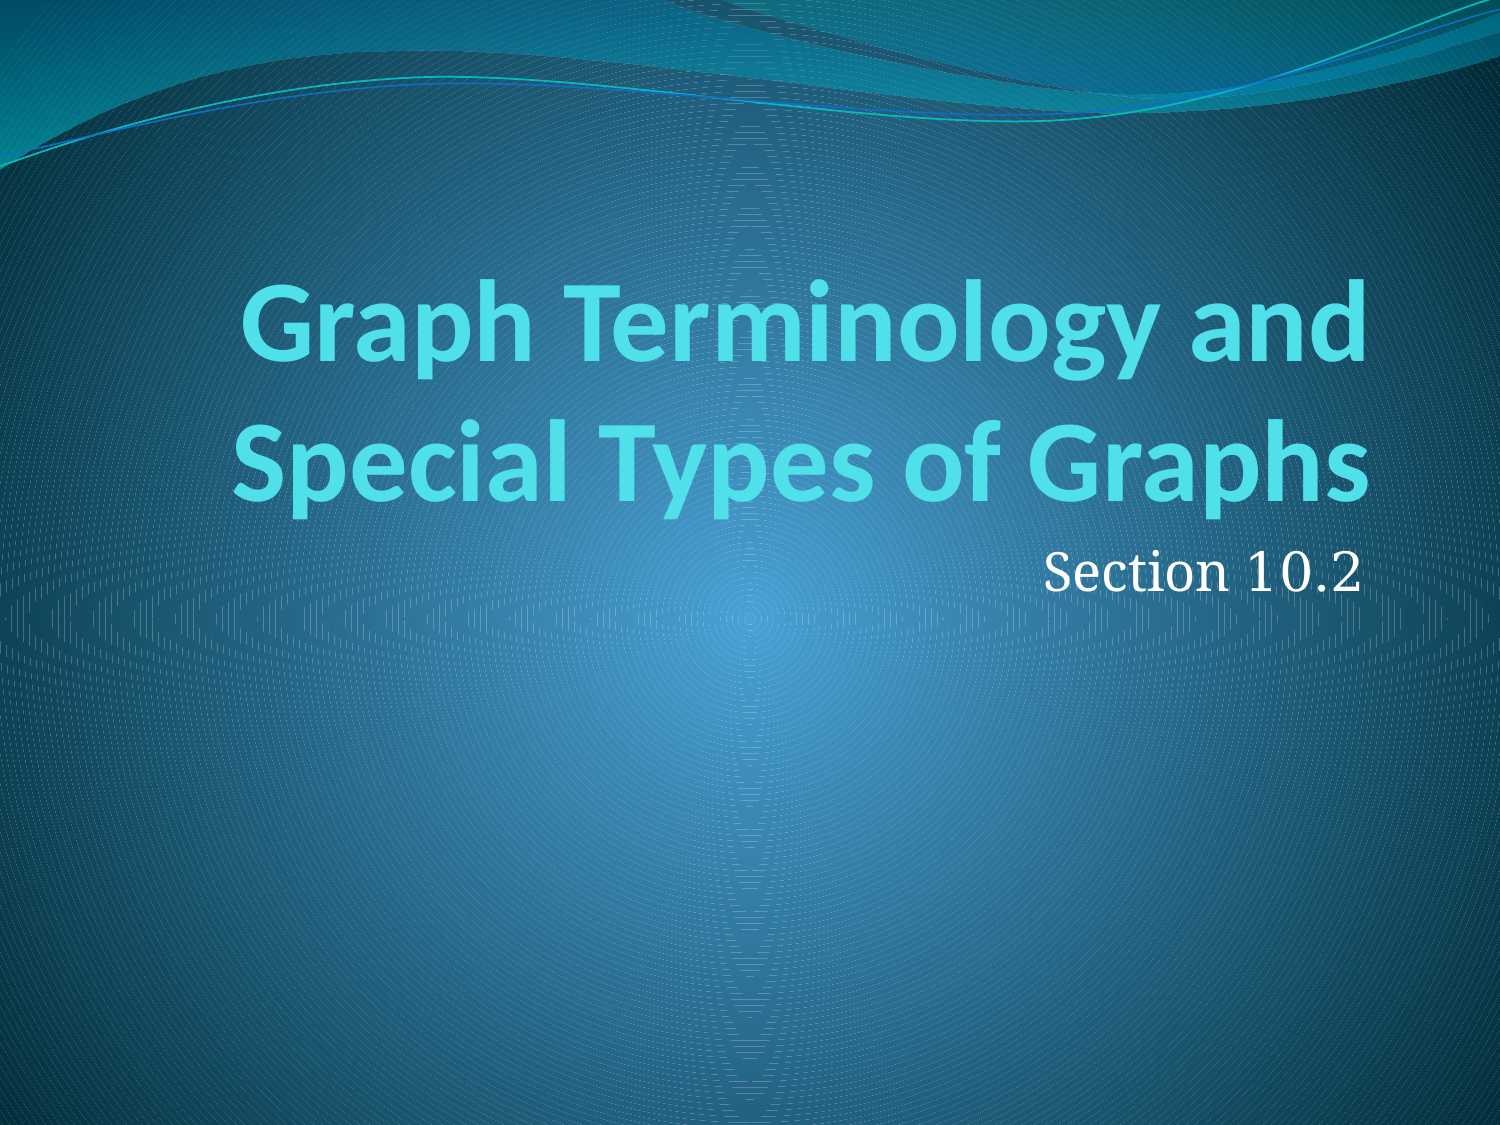

# Graph Terminology and Special Types of Graphs
Section 10.2